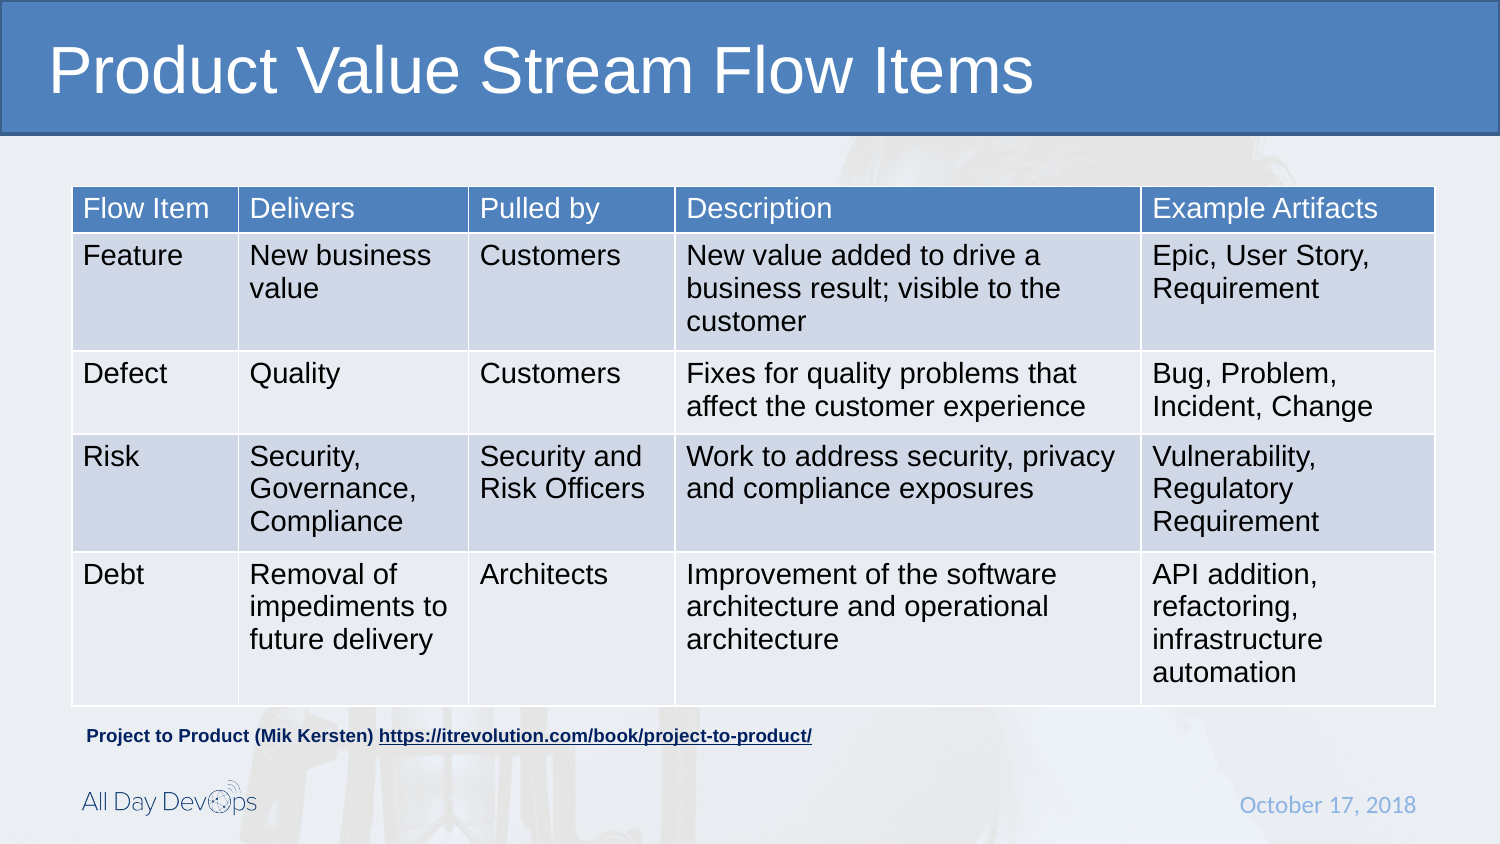

Product Value Stream Flow Items
| Flow Item | Delivers | Pulled by | Description | Example Artifacts |
| --- | --- | --- | --- | --- |
| Feature | New business value | Customers | New value added to drive a business result; visible to the customer | Epic, User Story, Requirement |
| Defect | Quality | Customers | Fixes for quality problems that affect the customer experience | Bug, Problem, Incident, Change |
| Risk | Security, Governance, Compliance | Security and Risk Officers | Work to address security, privacy and compliance exposures | Vulnerability, Regulatory Requirement |
| Debt | Removal of impediments to future delivery | Architects | Improvement of the software architecture and operational architecture | API addition, refactoring, infrastructure automation |

Project to Product (Mik Kersten) https://itrevolution.com/book/project-to-product/